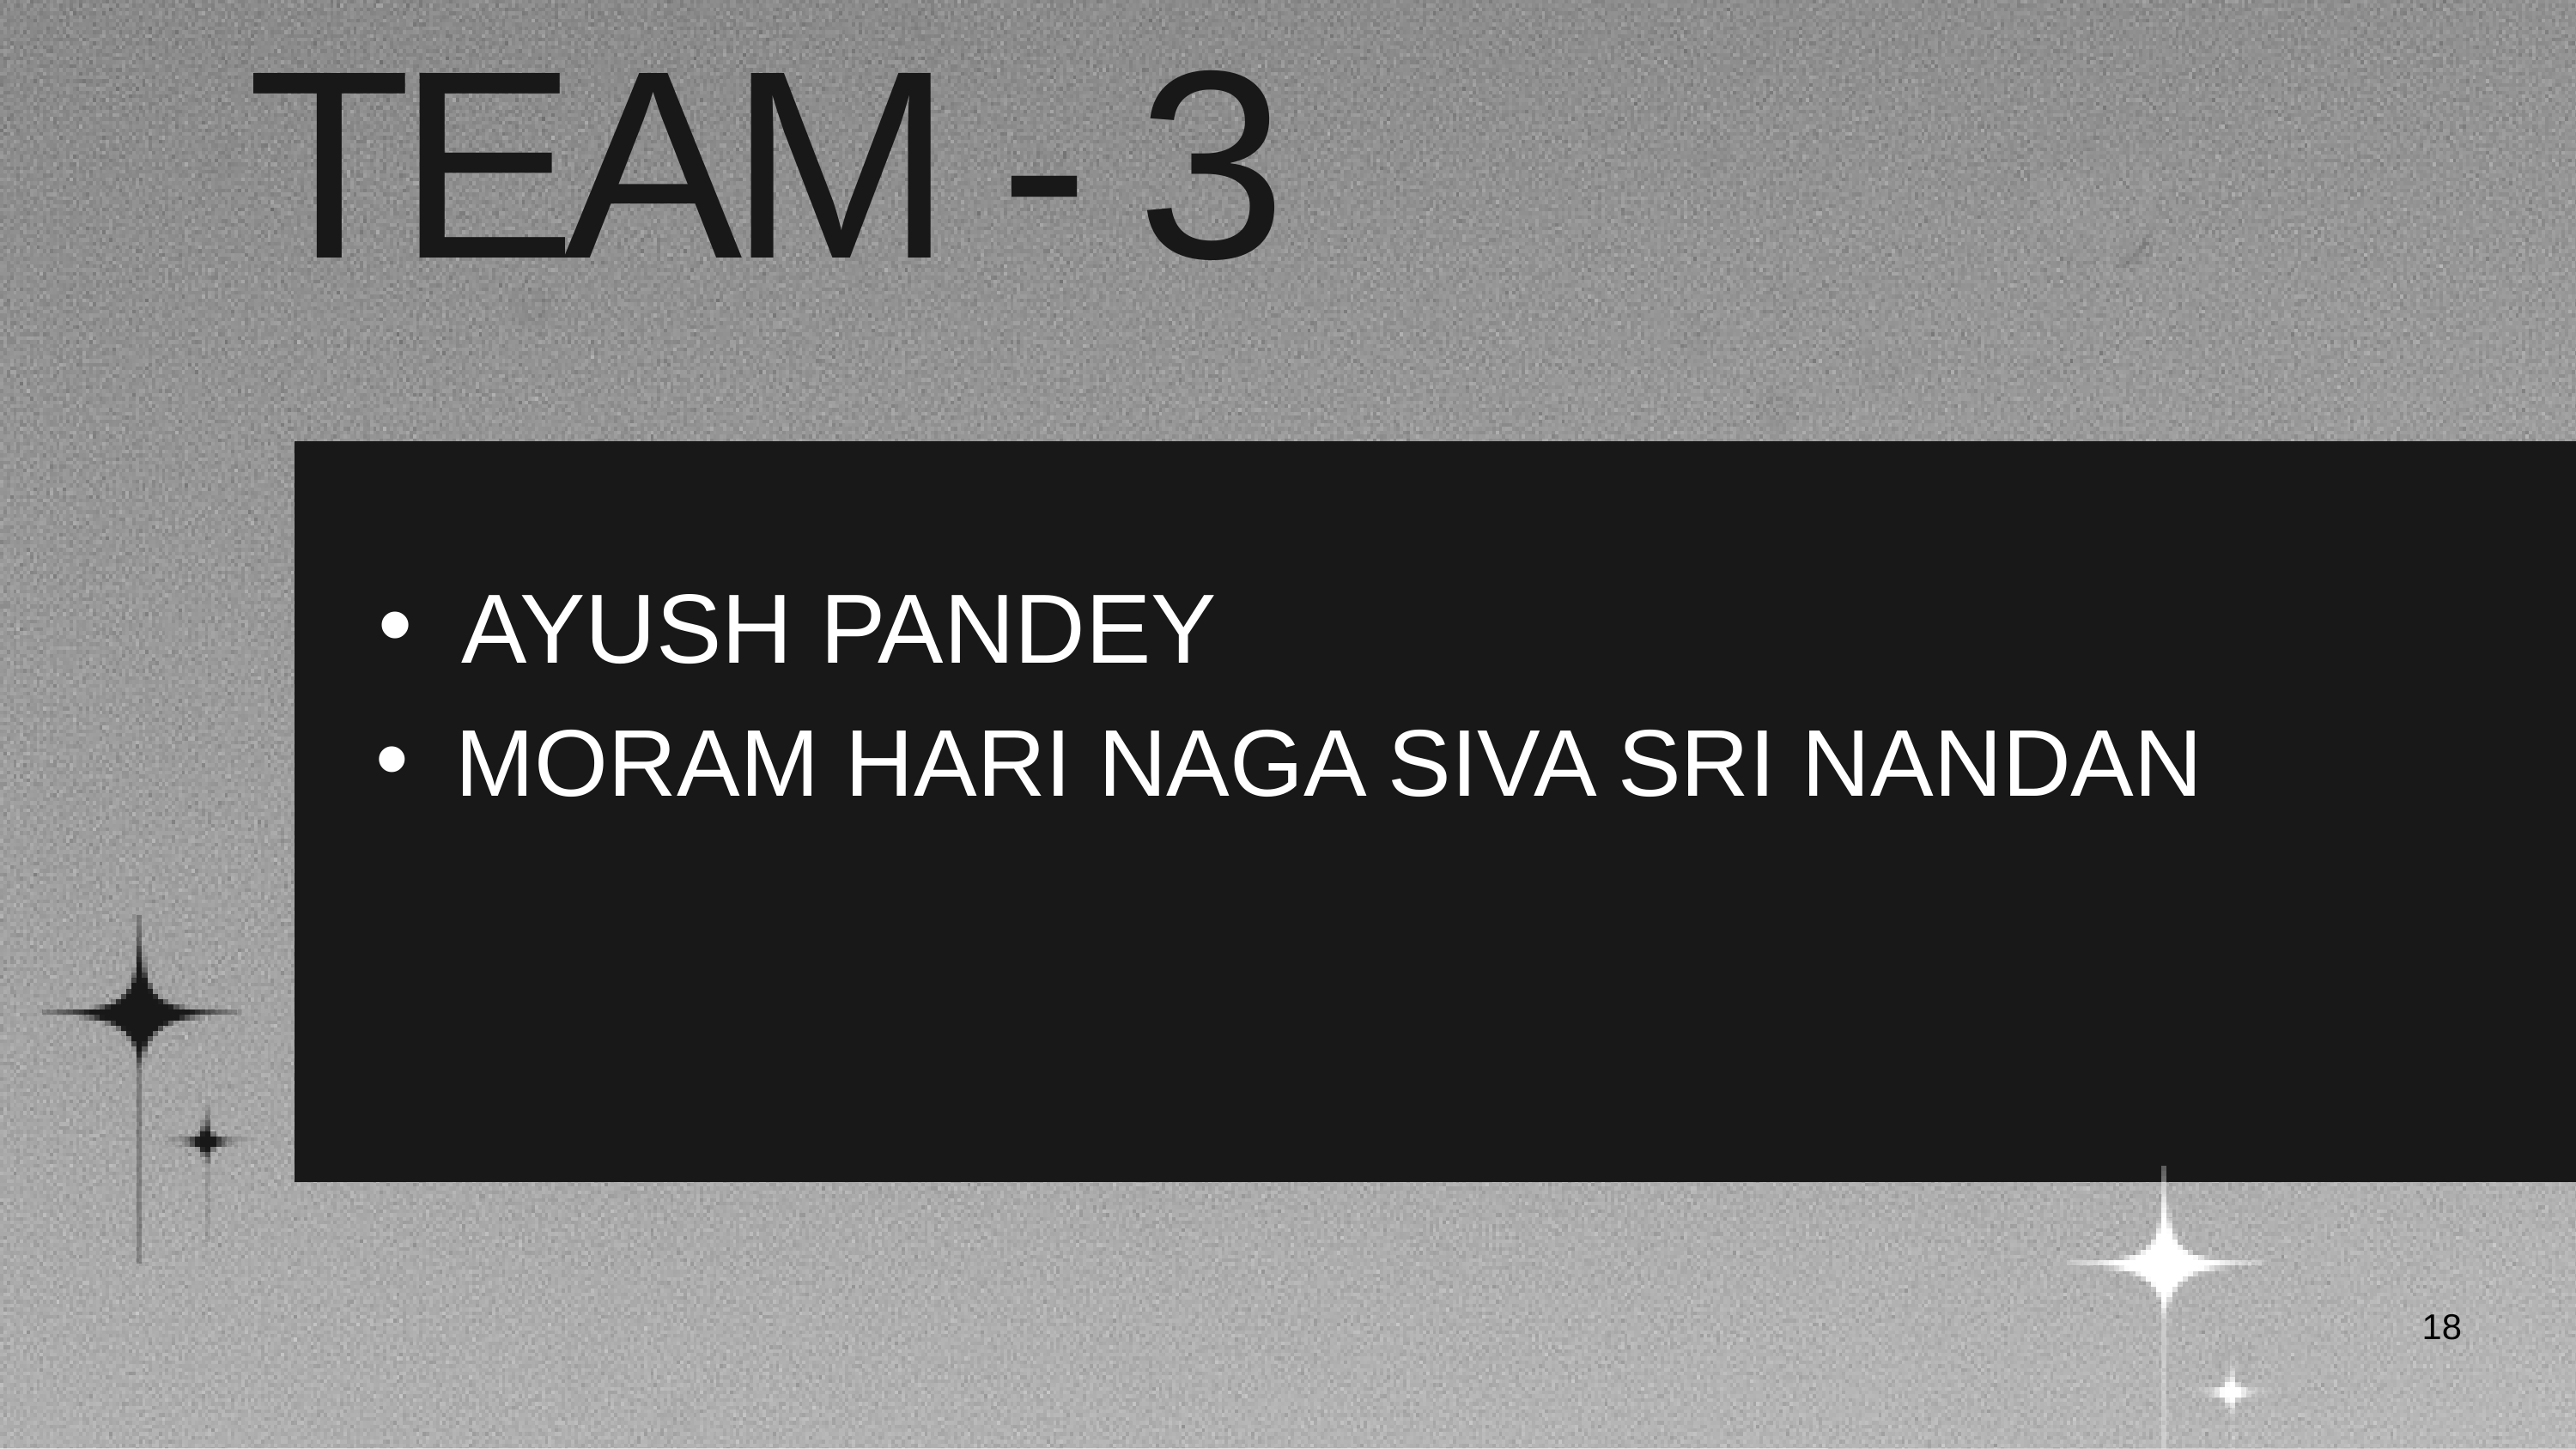

TEAM - 3

AYUSH PANDEY
MORAM HARI NAGA SIVA SRI NANDAN

18